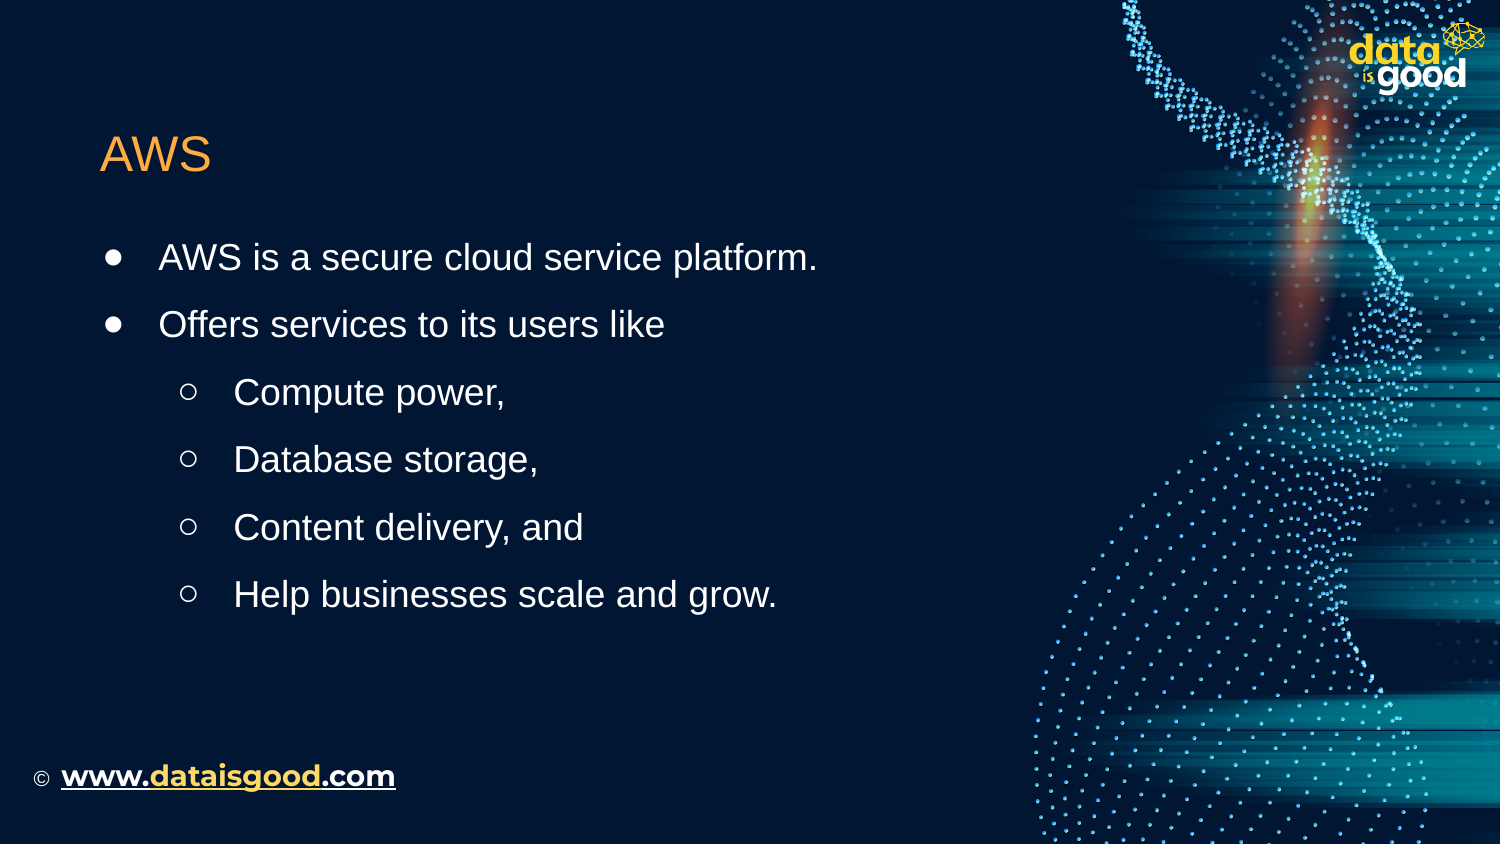

# AWS
AWS is a secure cloud service platform.
Offers services to its users like
Compute power,
Database storage,
Content delivery, and
Help businesses scale and grow.